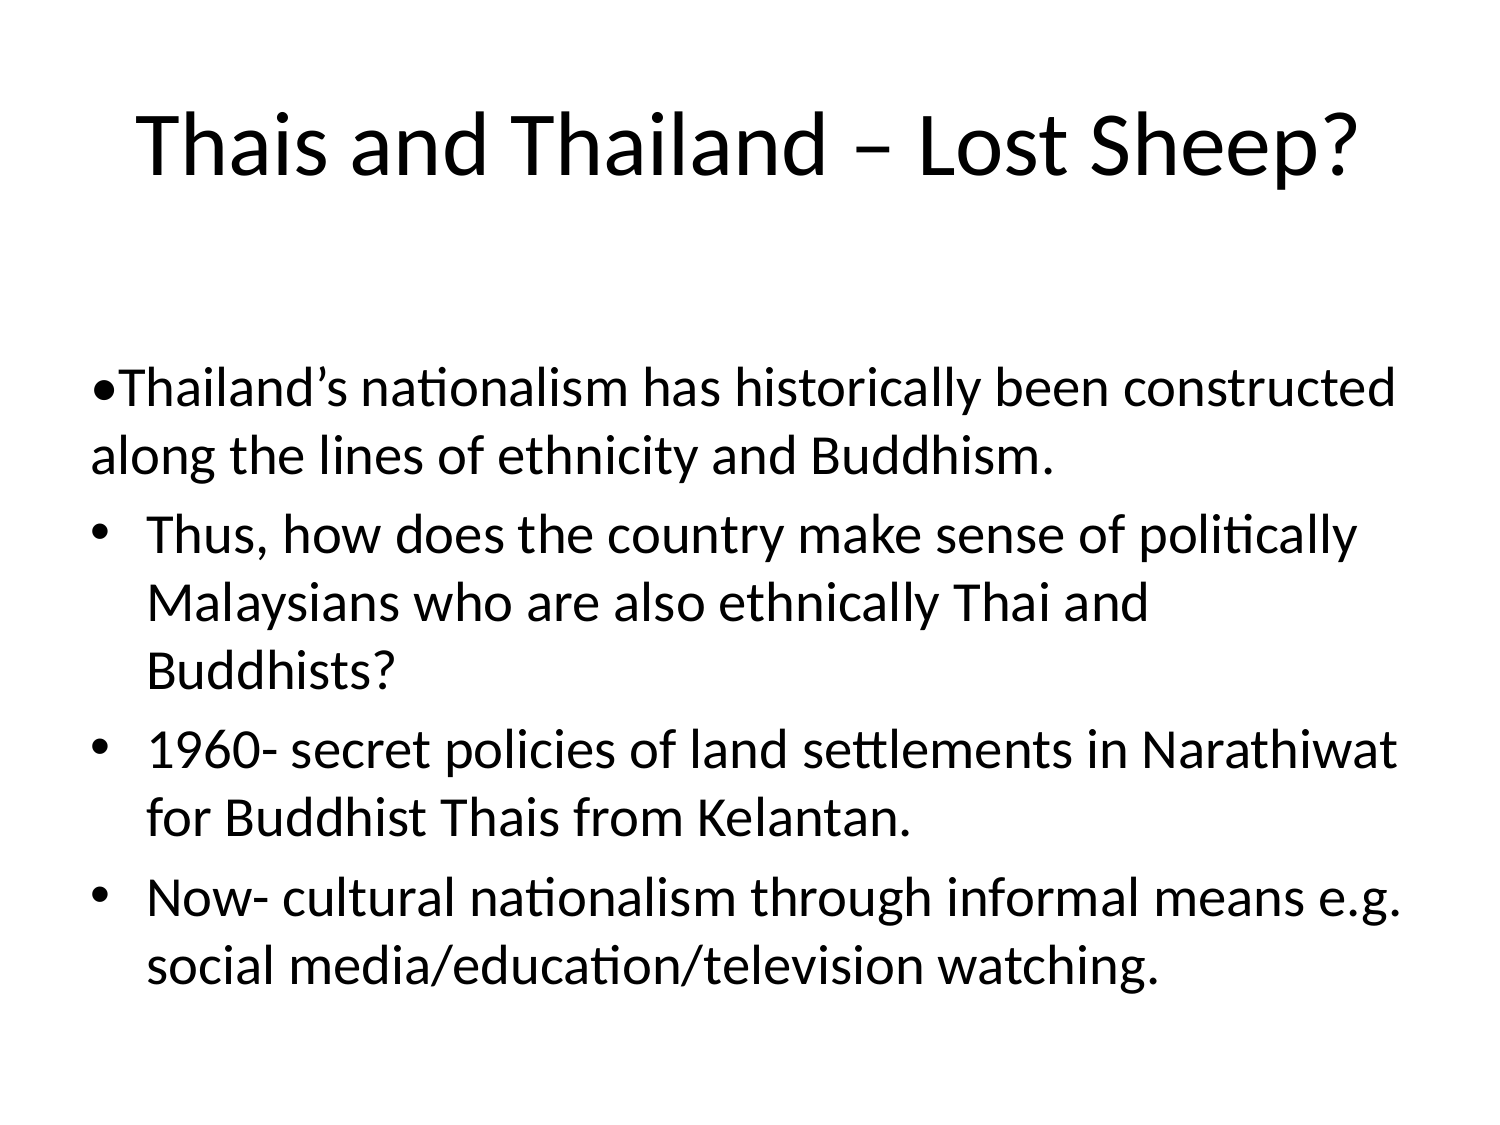

# Thais and Thailand – Lost Sheep?

•Thailand’s nationalism has historically been constructed along the lines of ethnicity and Buddhism.
Thus, how does the country make sense of politically Malaysians who are also ethnically Thai and Buddhists?
1960- secret policies of land settlements in Narathiwat for Buddhist Thais from Kelantan.
Now- cultural nationalism through informal means e.g. social media/education/television watching.